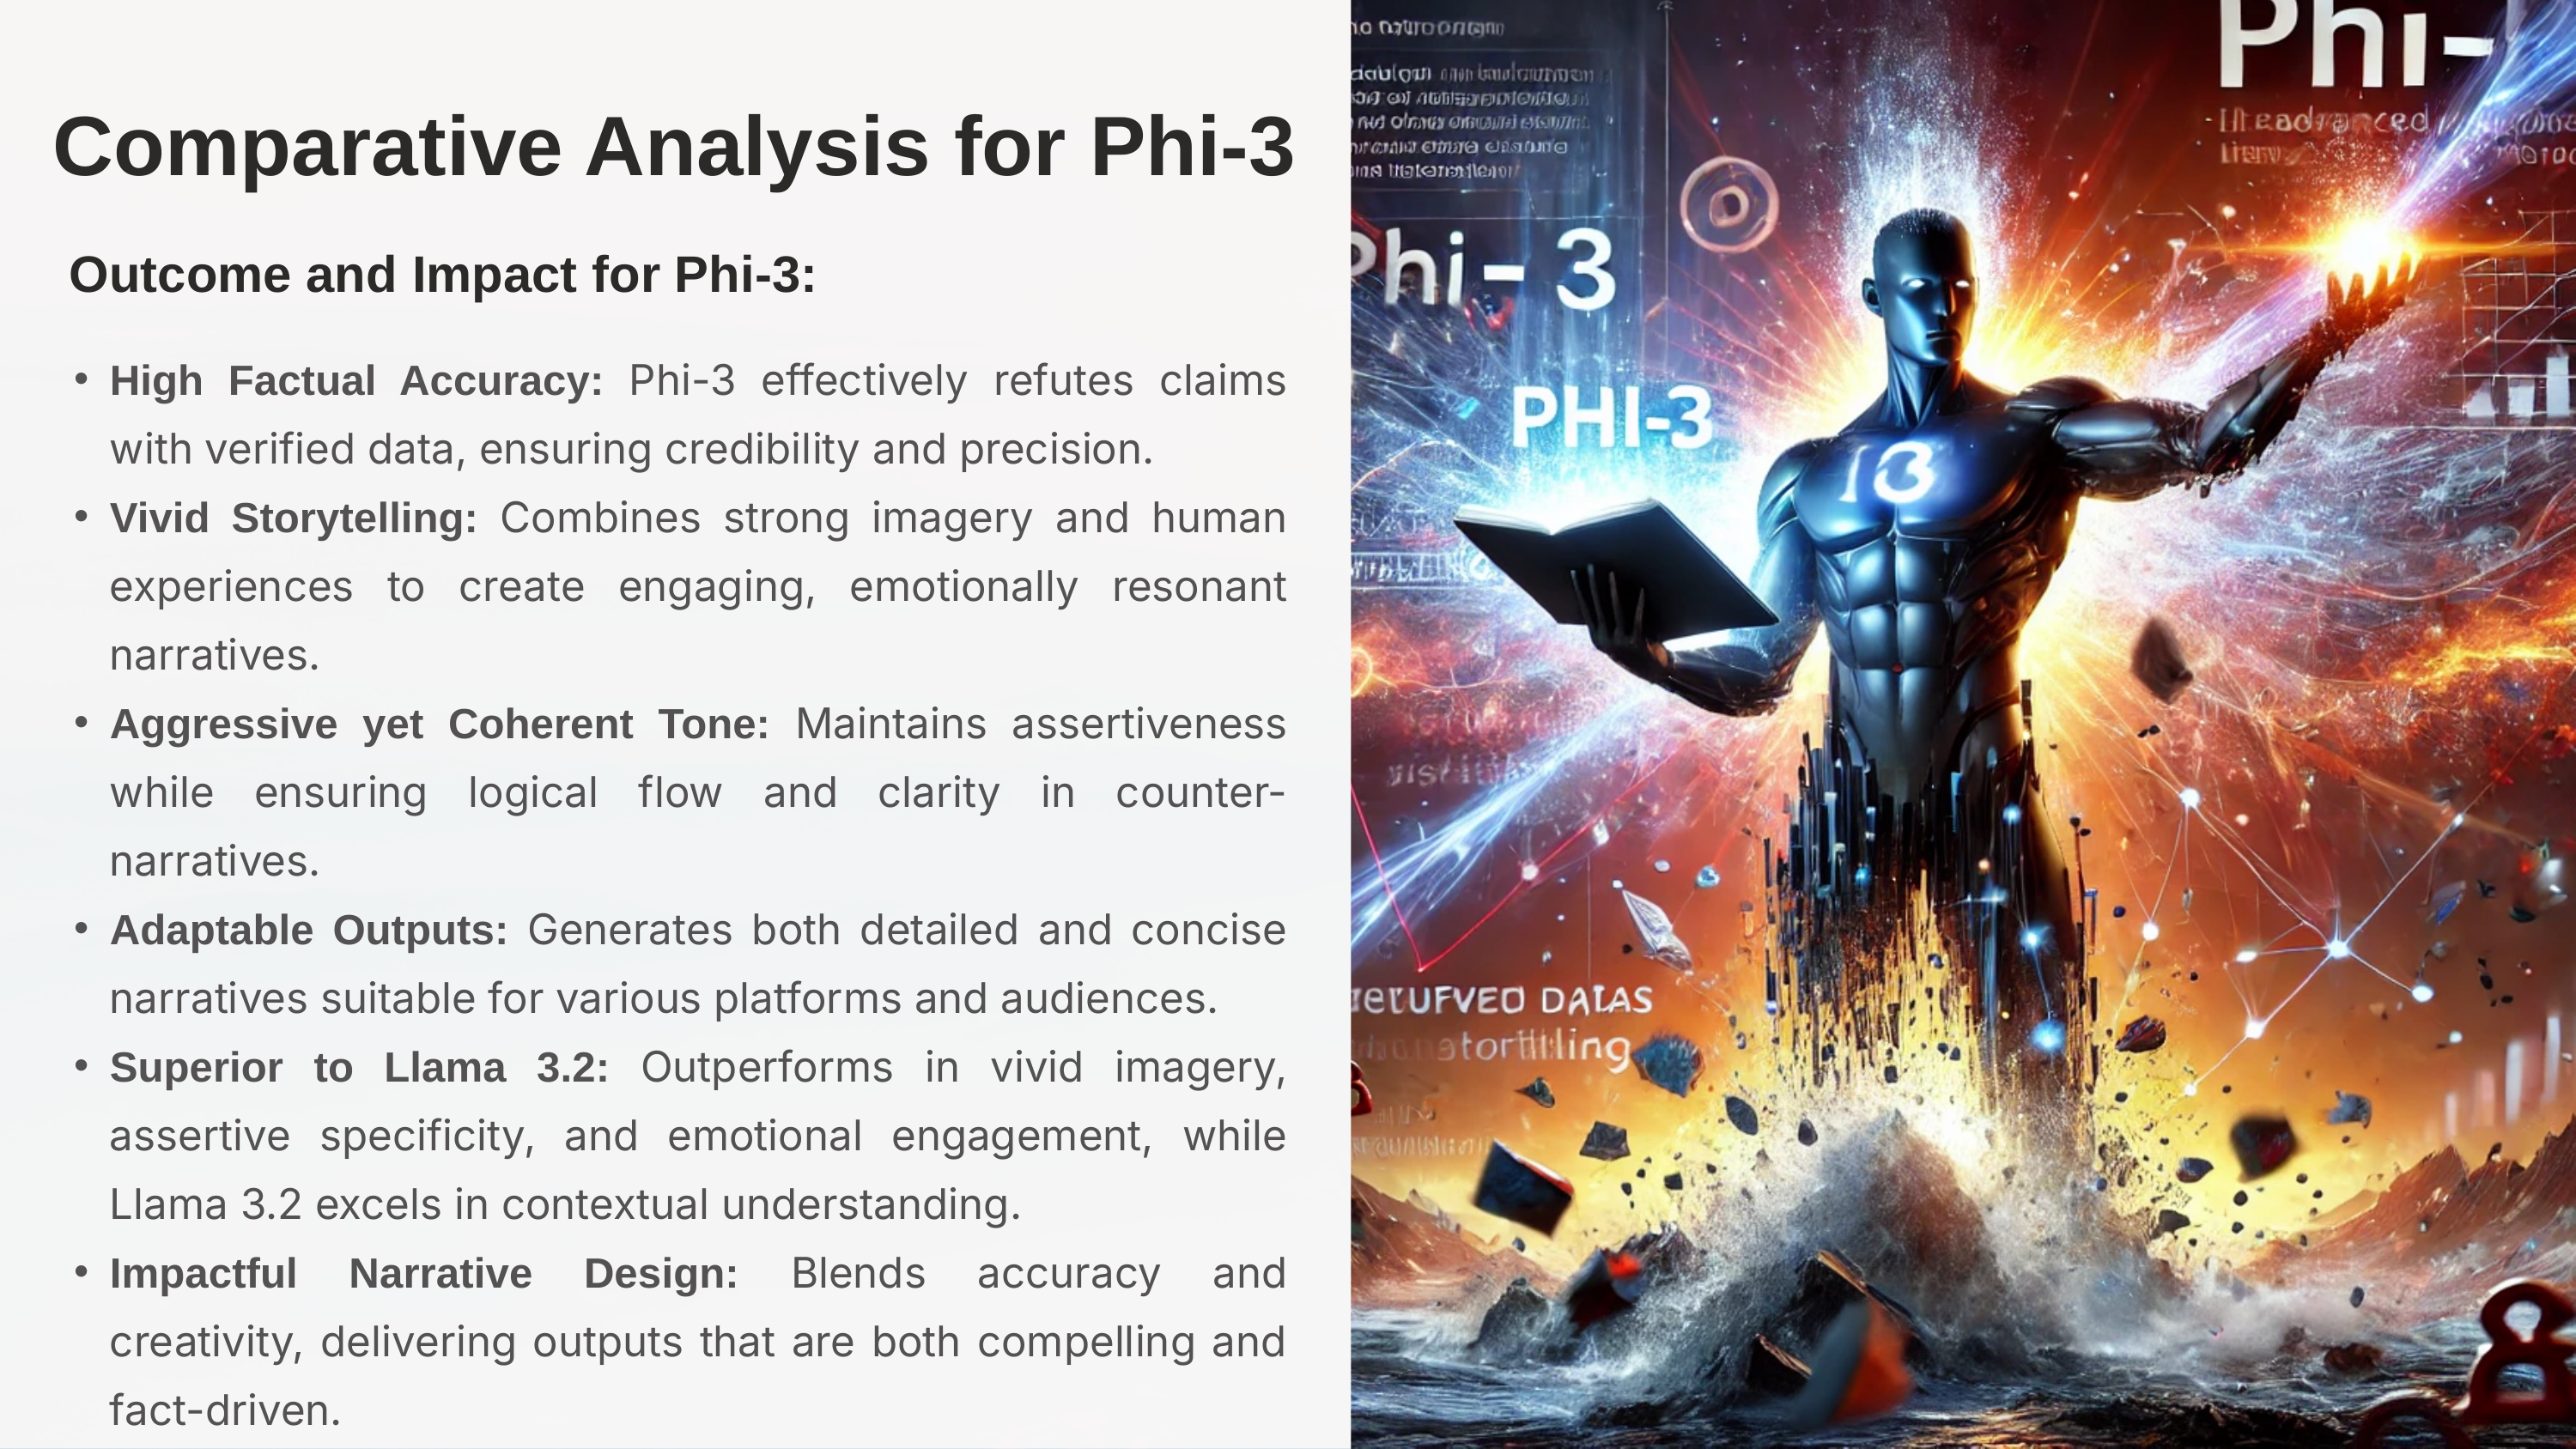

Comparative Analysis for Phi-3
Outcome and Impact for Phi-3:
High Factual Accuracy: Phi-3 effectively refutes claims with verified data, ensuring credibility and precision.
Vivid Storytelling: Combines strong imagery and human experiences to create engaging, emotionally resonant narratives.
Aggressive yet Coherent Tone: Maintains assertiveness while ensuring logical flow and clarity in counter-narratives.
Adaptable Outputs: Generates both detailed and concise narratives suitable for various platforms and audiences.
Superior to Llama 3.2: Outperforms in vivid imagery, assertive specificity, and emotional engagement, while Llama 3.2 excels in contextual understanding.
Impactful Narrative Design: Blends accuracy and creativity, delivering outputs that are both compelling and fact-driven.